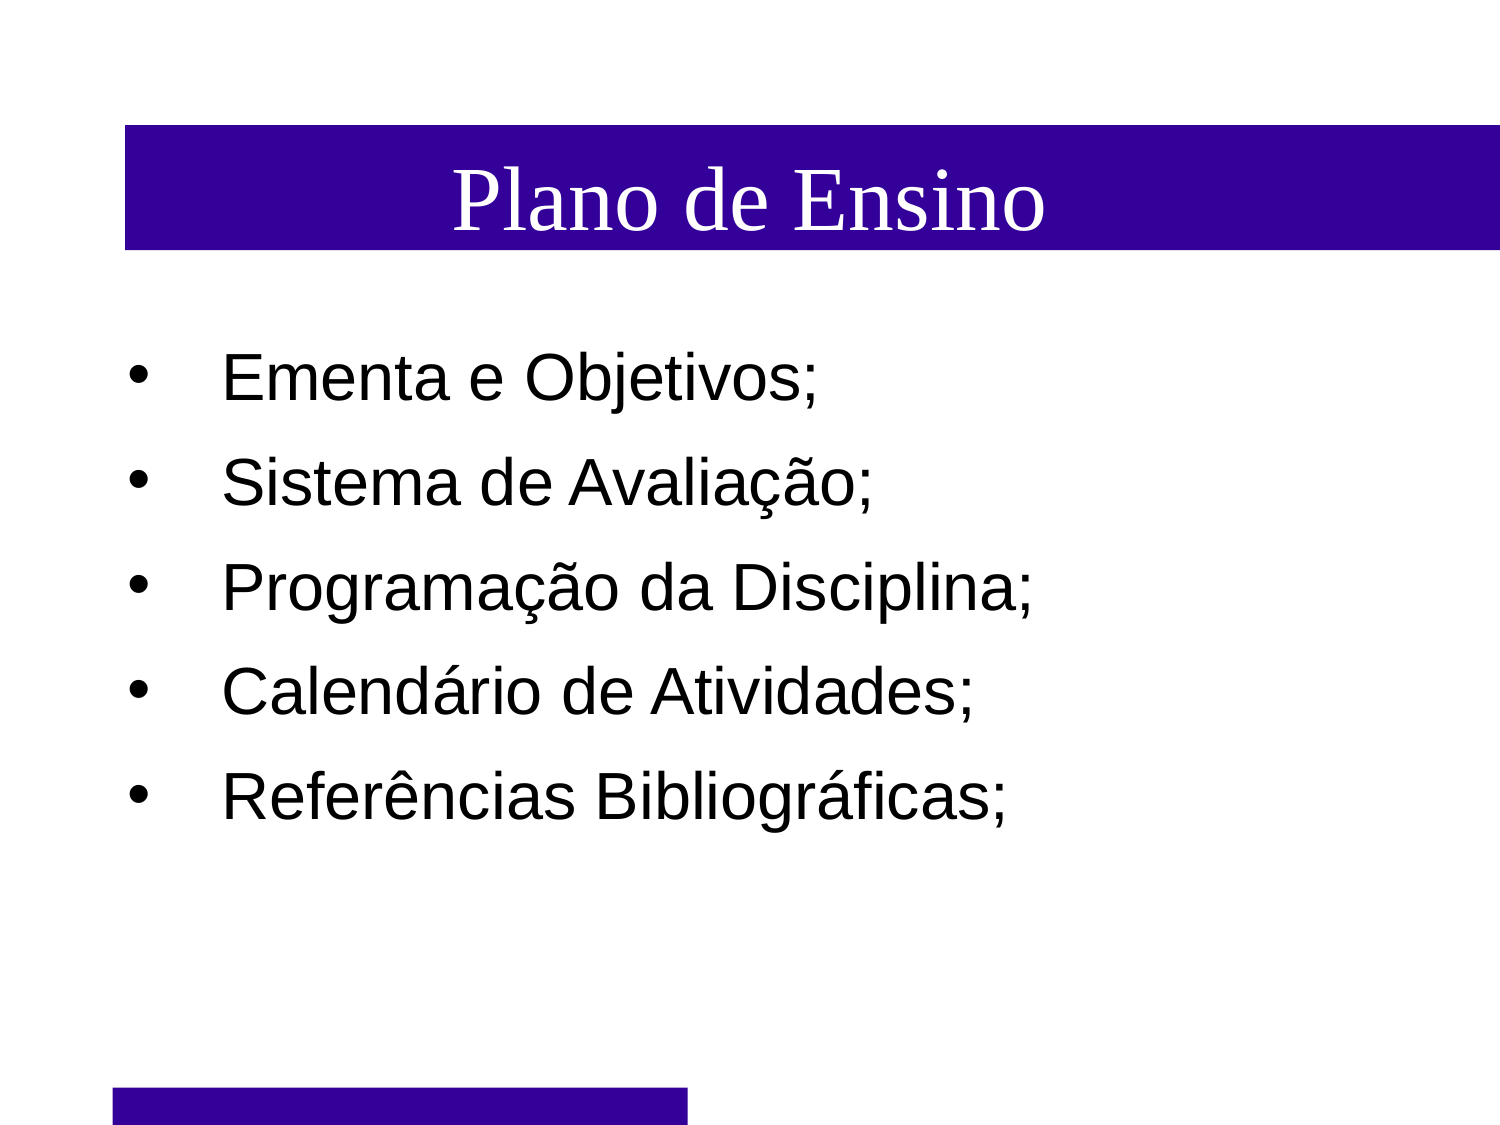

Plano de Ensino
Ementa e Objetivos;
Sistema de Avaliação;
Programação da Disciplina;
Calendário de Atividades;
Referências Bibliográficas;